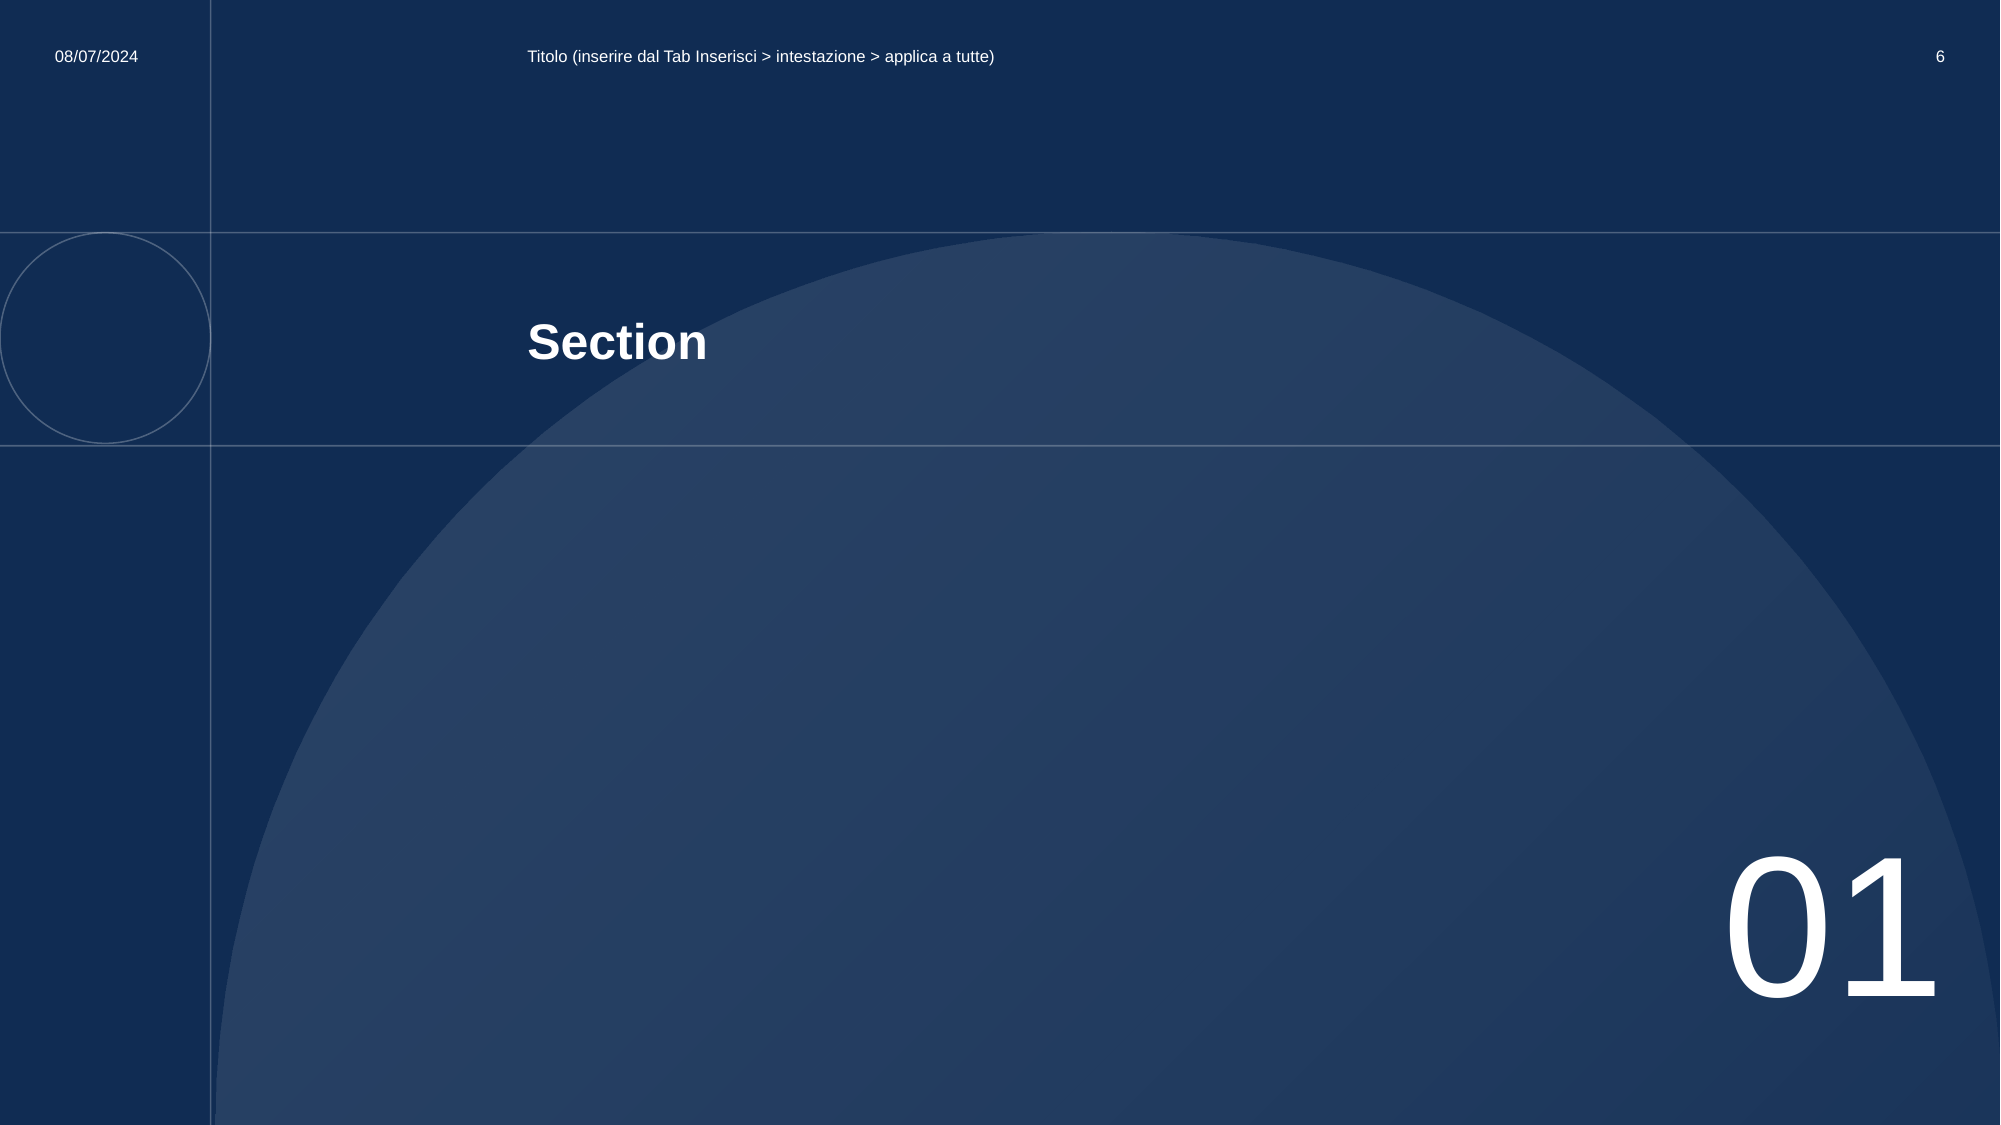

08/07/2024
Titolo (inserire dal Tab Inserisci > intestazione > applica a tutte)
6
# Section
01